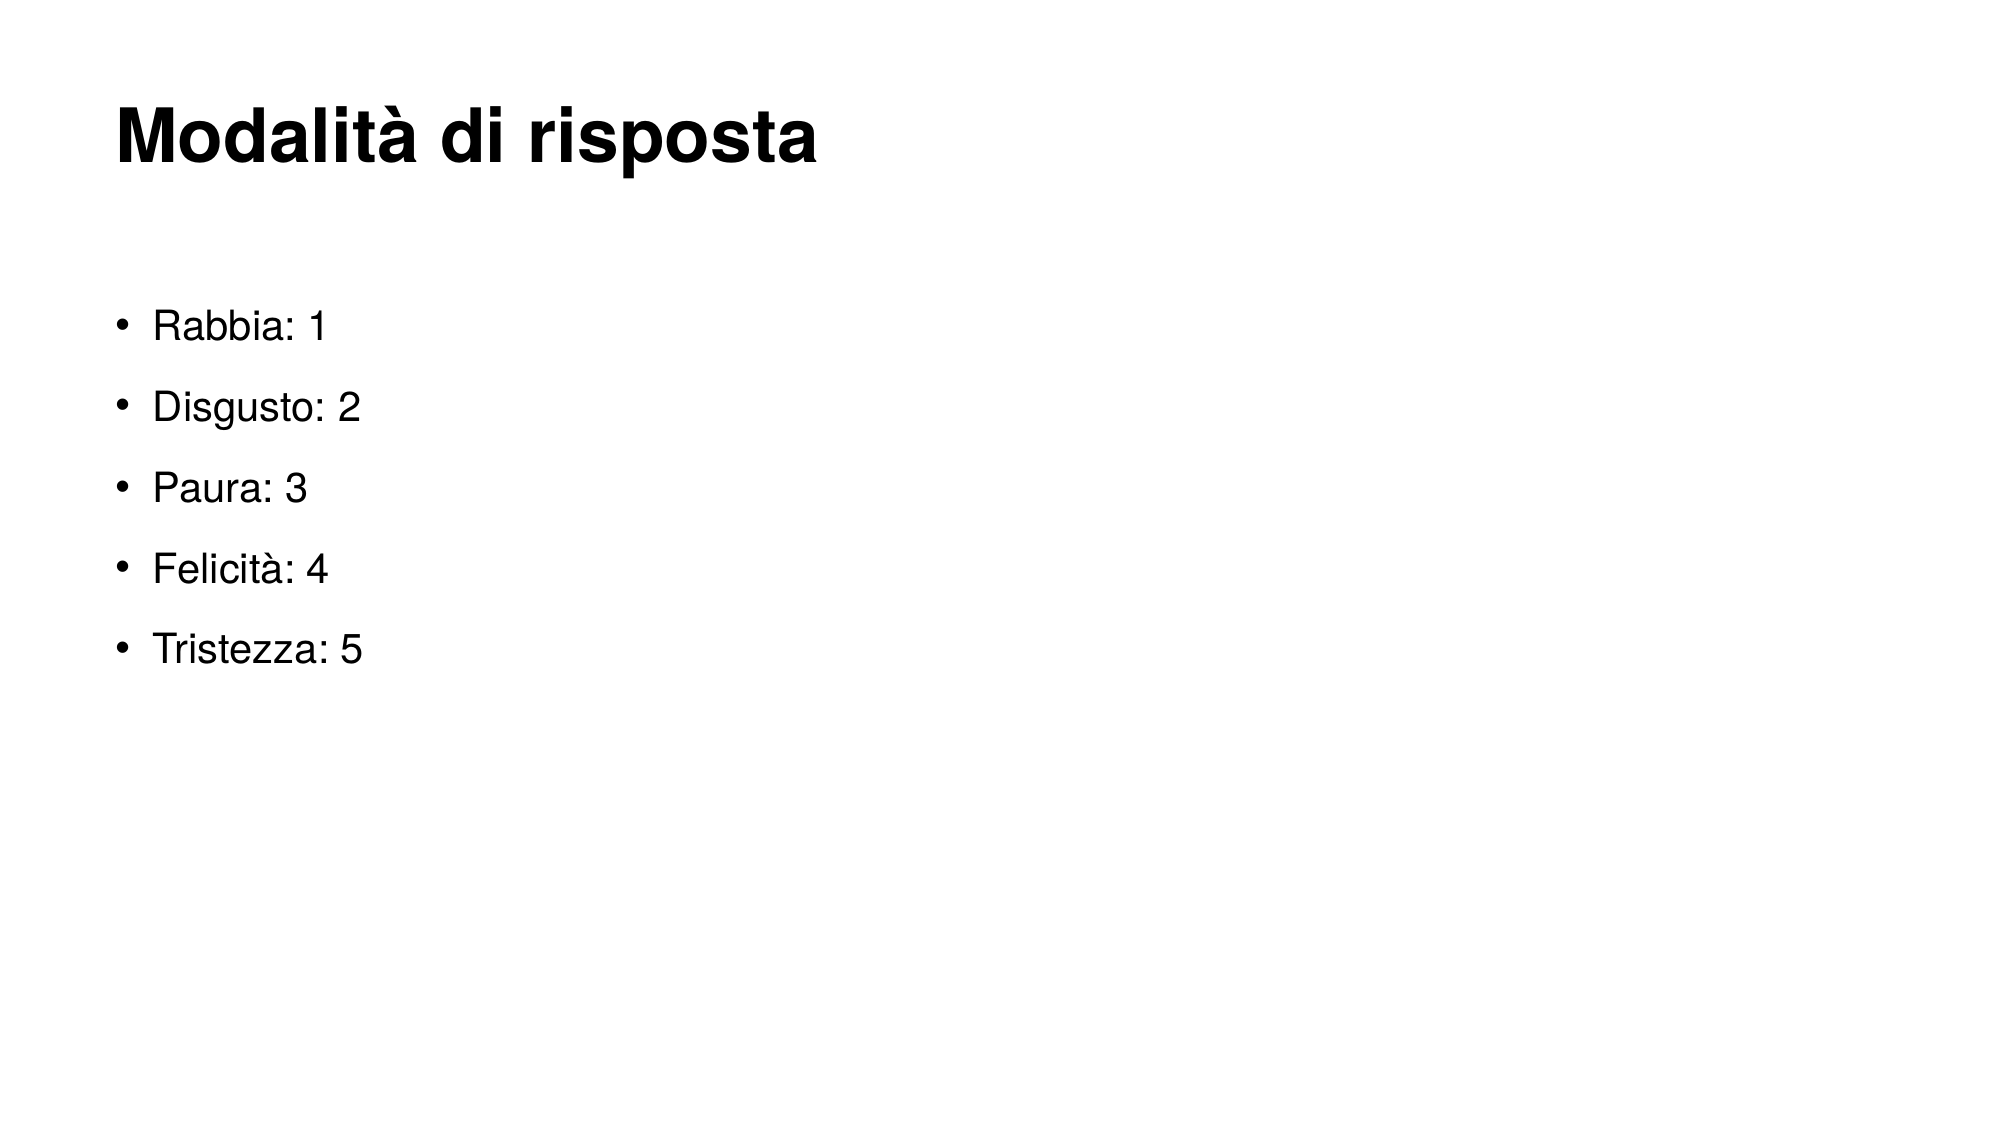

# Modalità di risposta
Rabbia: 1
Disgusto: 2
Paura: 3
Felicità: 4
Tristezza: 5